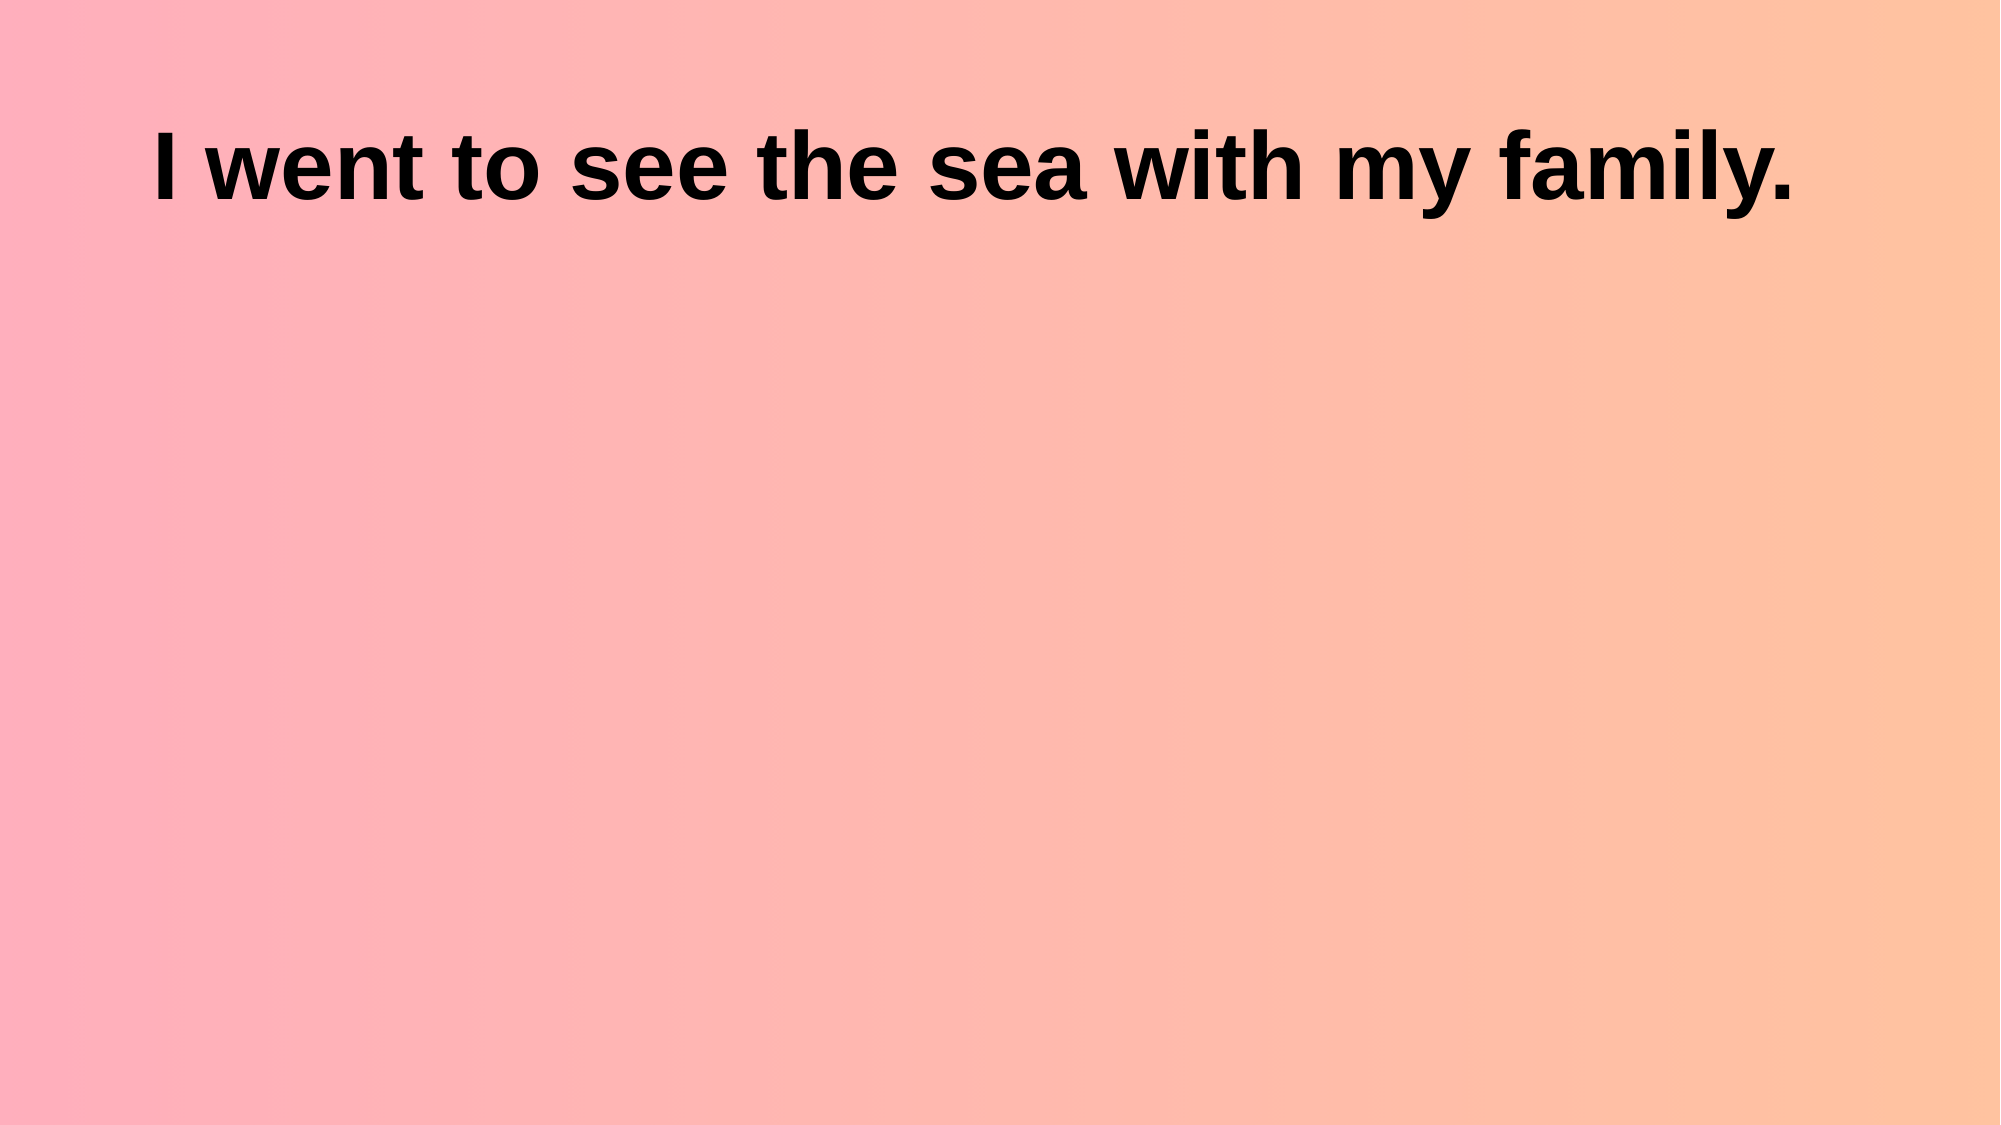

# I went to see the sea with my family.